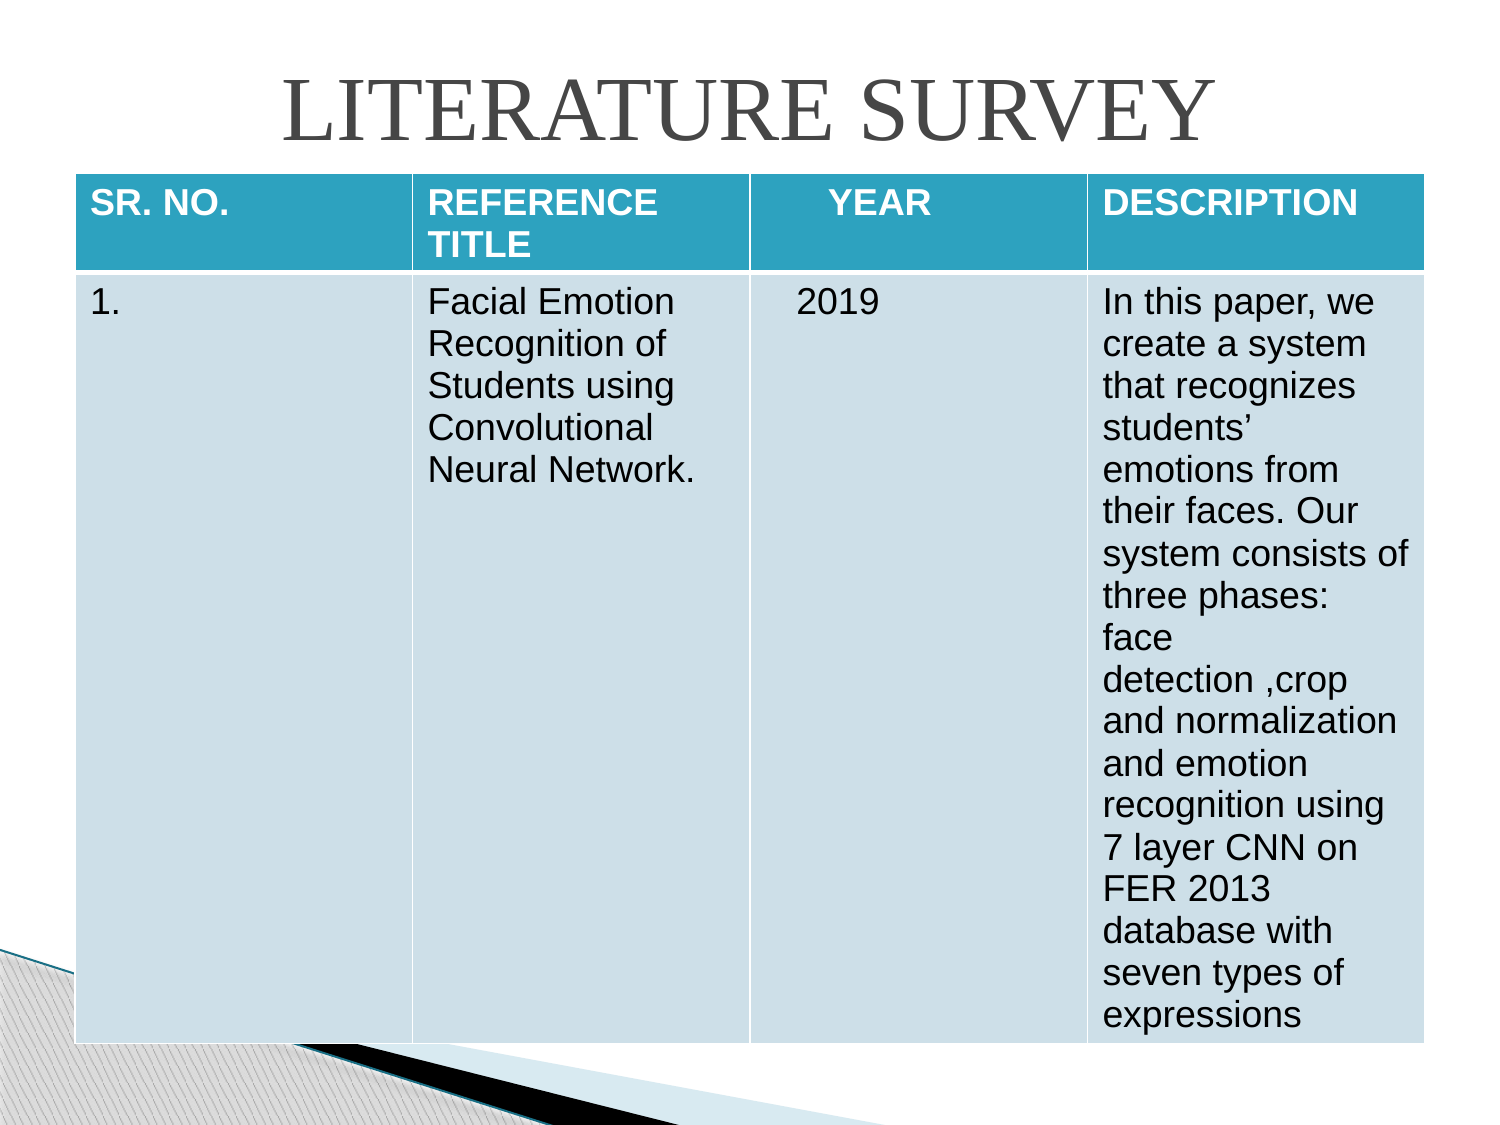

# LITERATURE SURVEY
| SR. NO. | REFERENCE TITLE | YEAR | DESCRIPTION |
| --- | --- | --- | --- |
| 1. | Facial Emotion Recognition of Students using Convolutional Neural Network. | 2019 | In this paper, we create a system that recognizes students’ emotions from their faces. Our system consists of three phases: face detection ,crop and normalization and emotion recognition using 7 layer CNN on FER 2013 database with seven types of expressions |